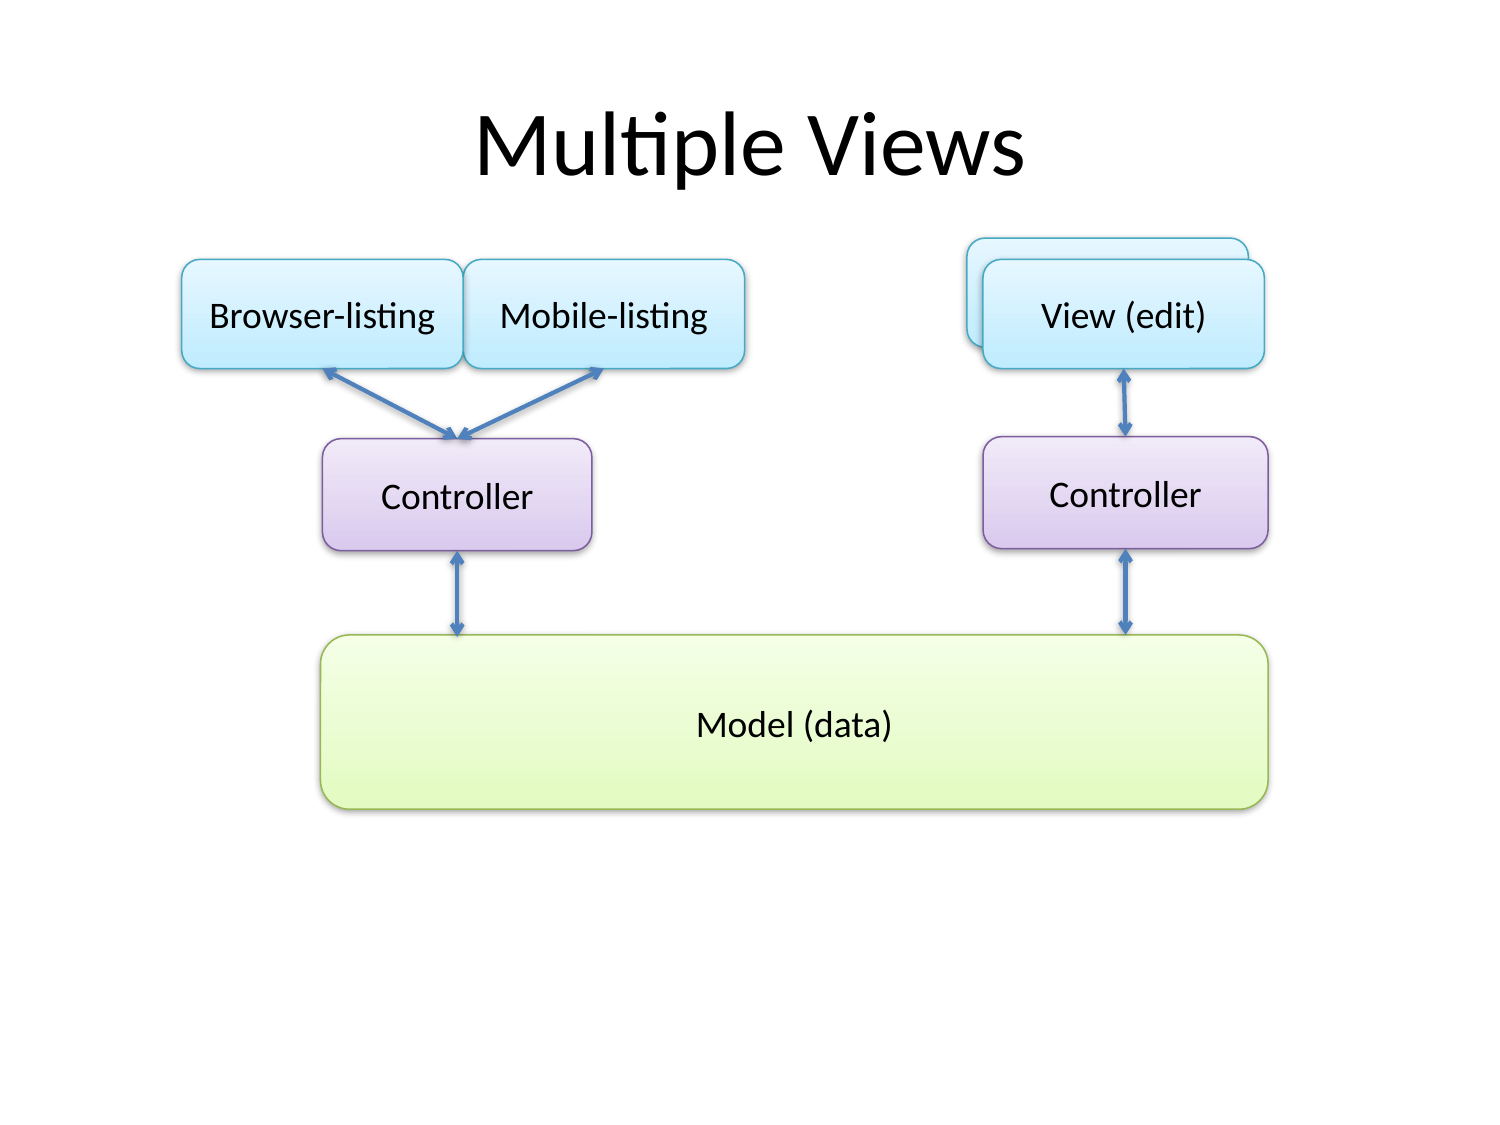

# Multiple Views
View
Browser-listing
Mobile-listing
View (edit)
Controller
Controller
Model (data)